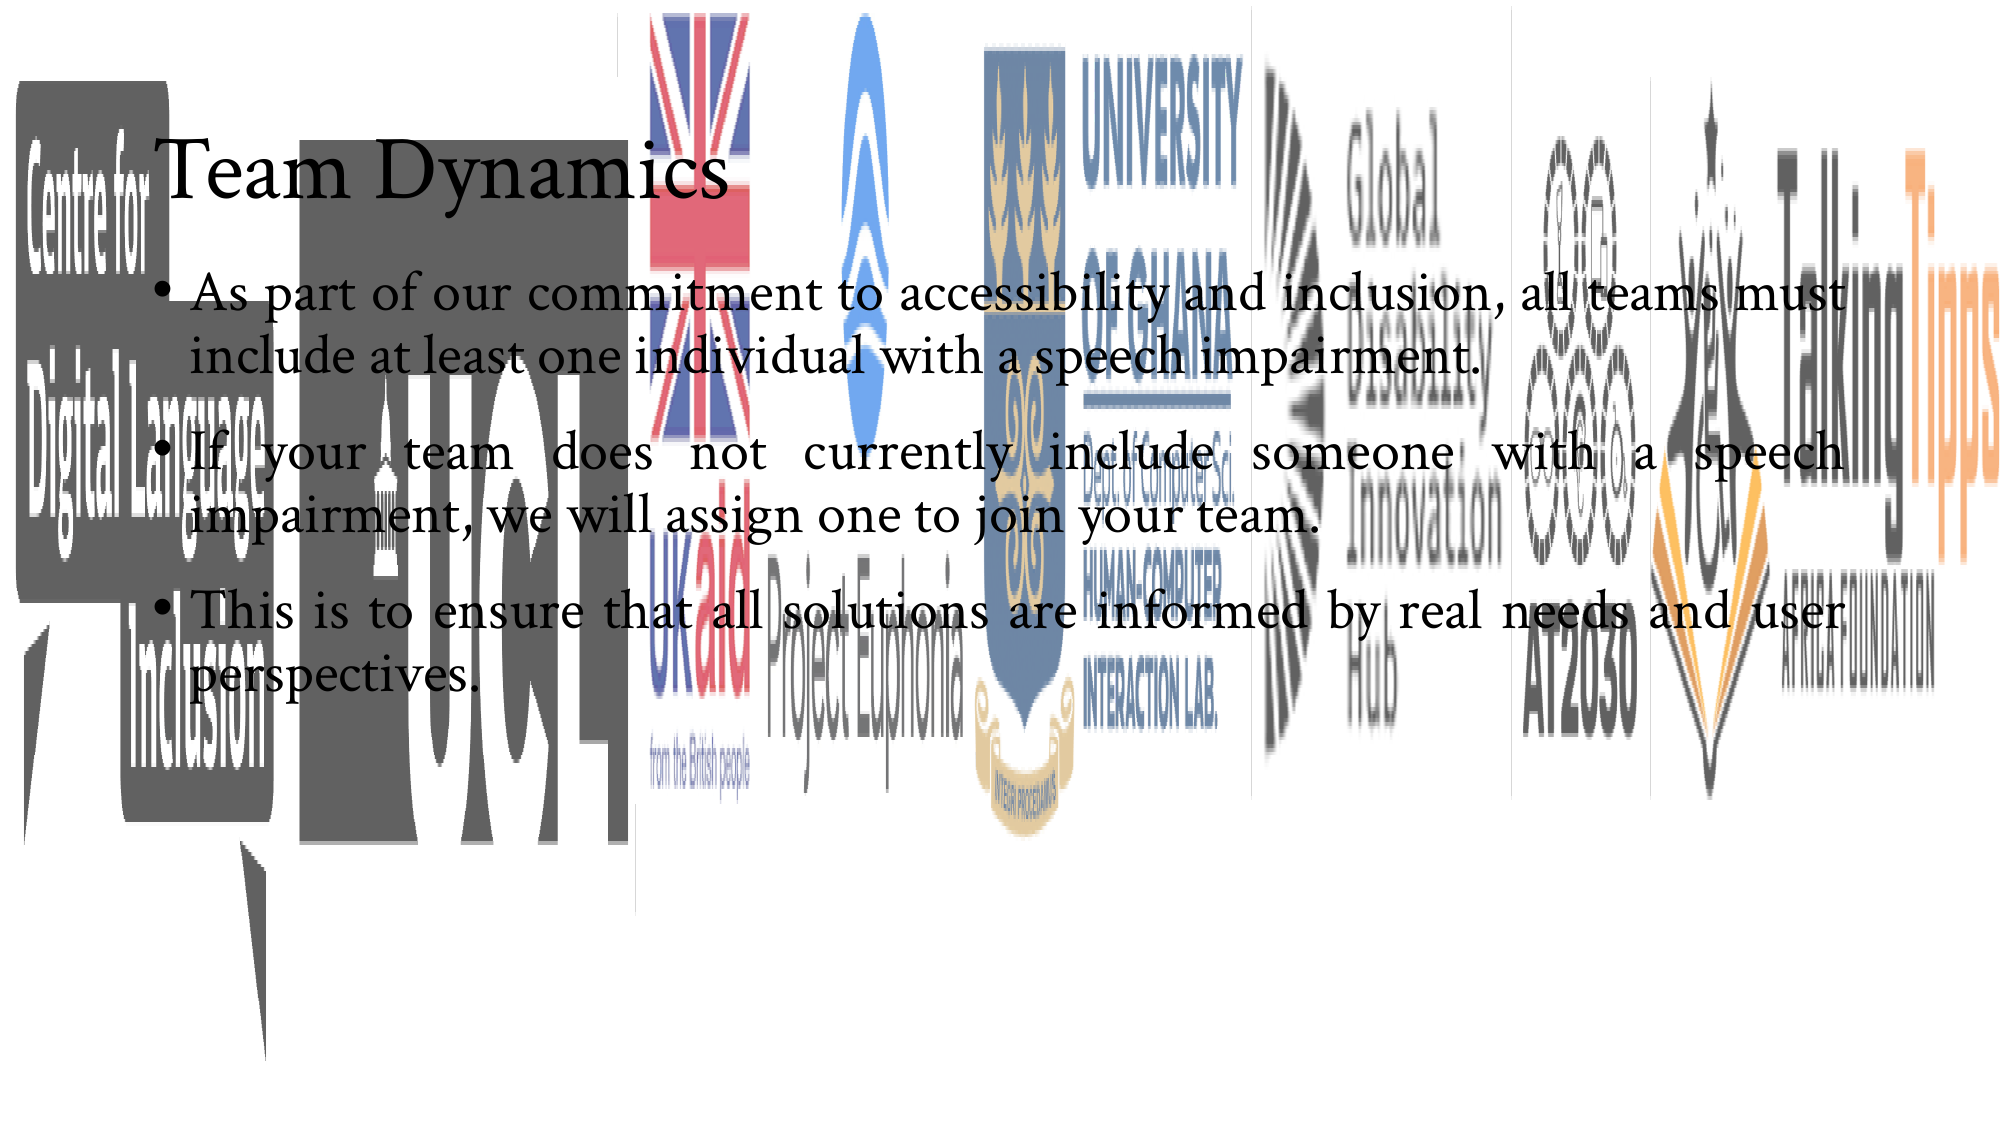

# Team Dynamics
As part of our commitment to accessibility and inclusion, all teams must include at least one individual with a speech impairment.
If your team does not currently include someone with a speech impairment, we will assign one to join your team.
This is to ensure that all solutions are informed by real needs and user perspectives.